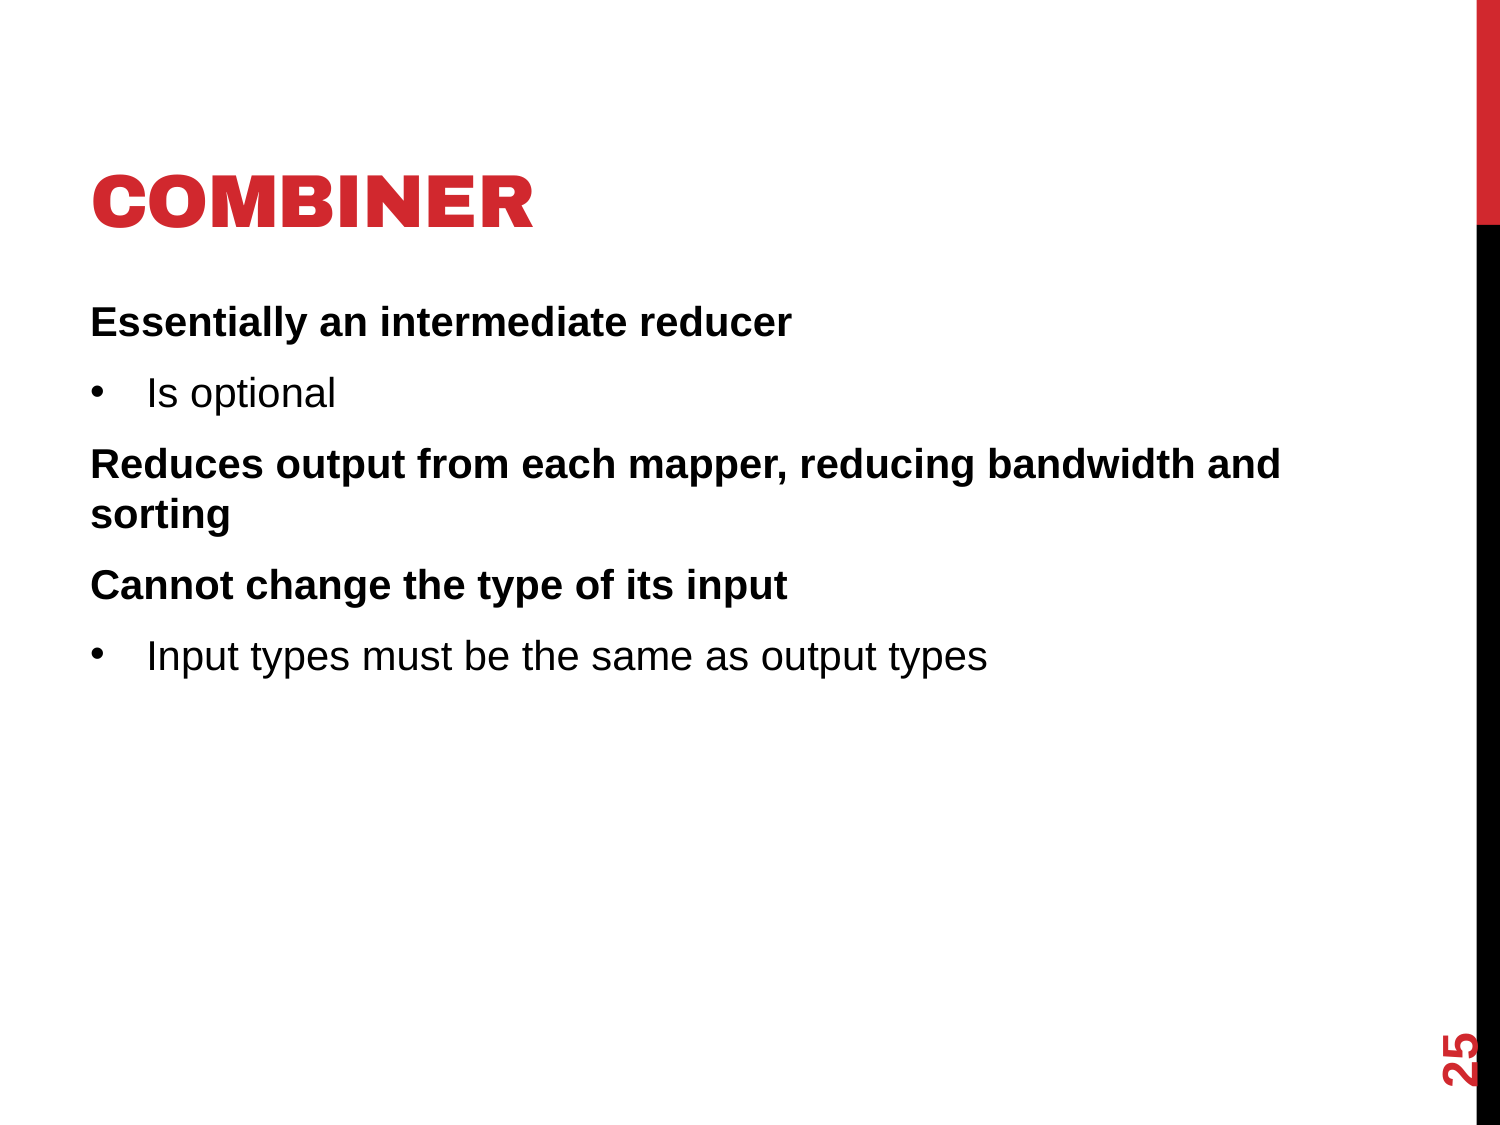

# Combiner
Essentially an intermediate reducer
Is optional
Reduces output from each mapper, reducing bandwidth and sorting
Cannot change the type of its input
Input types must be the same as output types
25